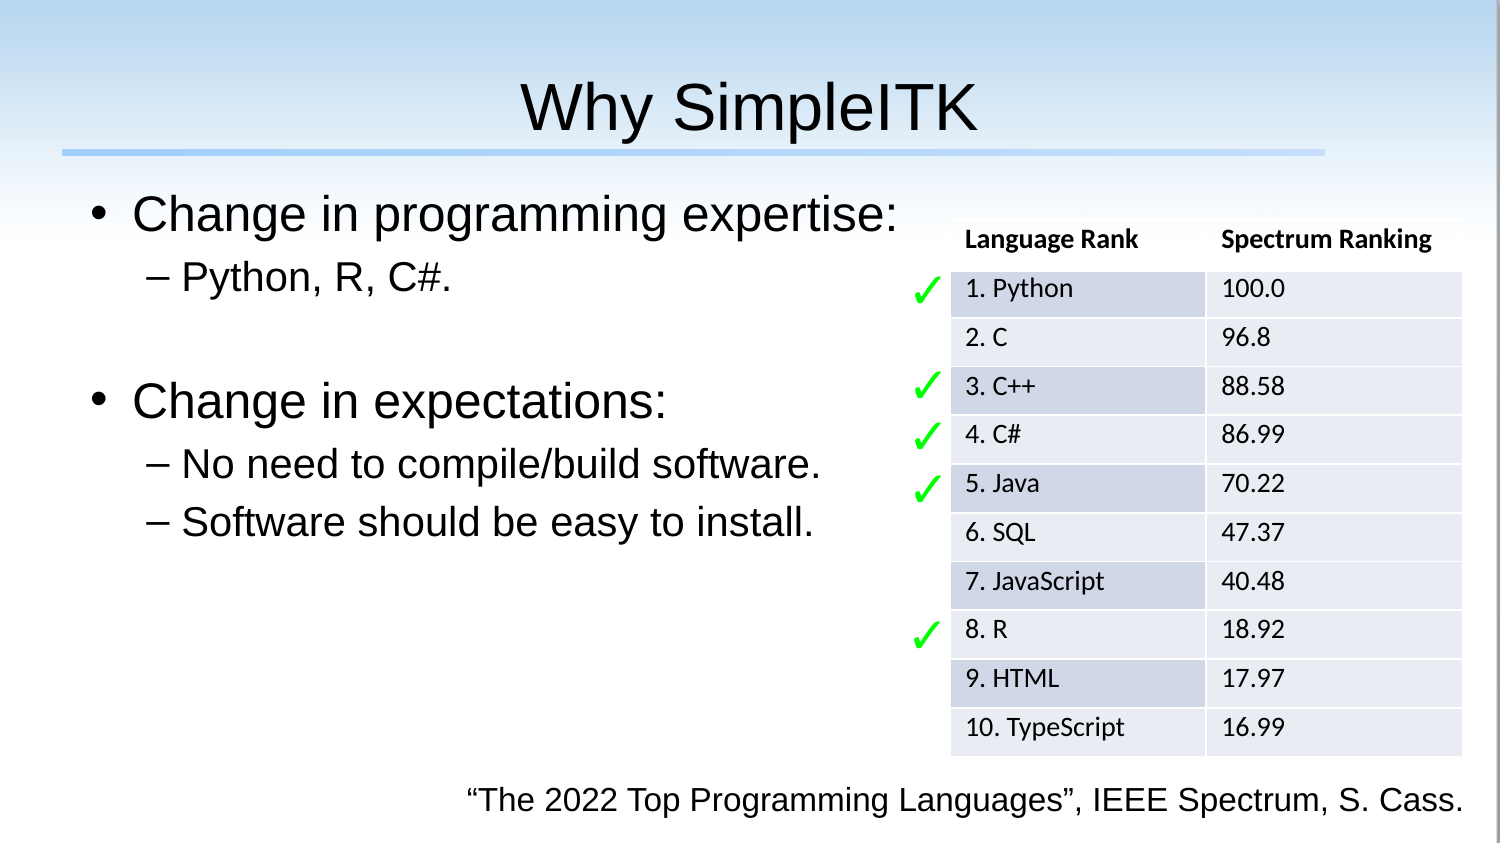

# Why SimpleITK
Change in programming expertise:
Python, R, C#.

Change in expectations:
No need to compile/build software.
Software should be easy to install.
| Language Rank | Spectrum Ranking |
| --- | --- |
| 1. Python | 100.0 |
| 2. C | 96.8 |
| 3. C++ | 88.58 |
| 4. C# | 86.99 |
| 5. Java | 70.22 |
| 6. SQL | 47.37 |
| 7. JavaScript | 40.48 |
| 8. R | 18.92 |
| 9. HTML | 17.97 |
| 10. TypeScript | 16.99 |
✓
✓
✓
✓
✓
 “The 2022 Top Programming Languages”, IEEE Spectrum, S. Cass.